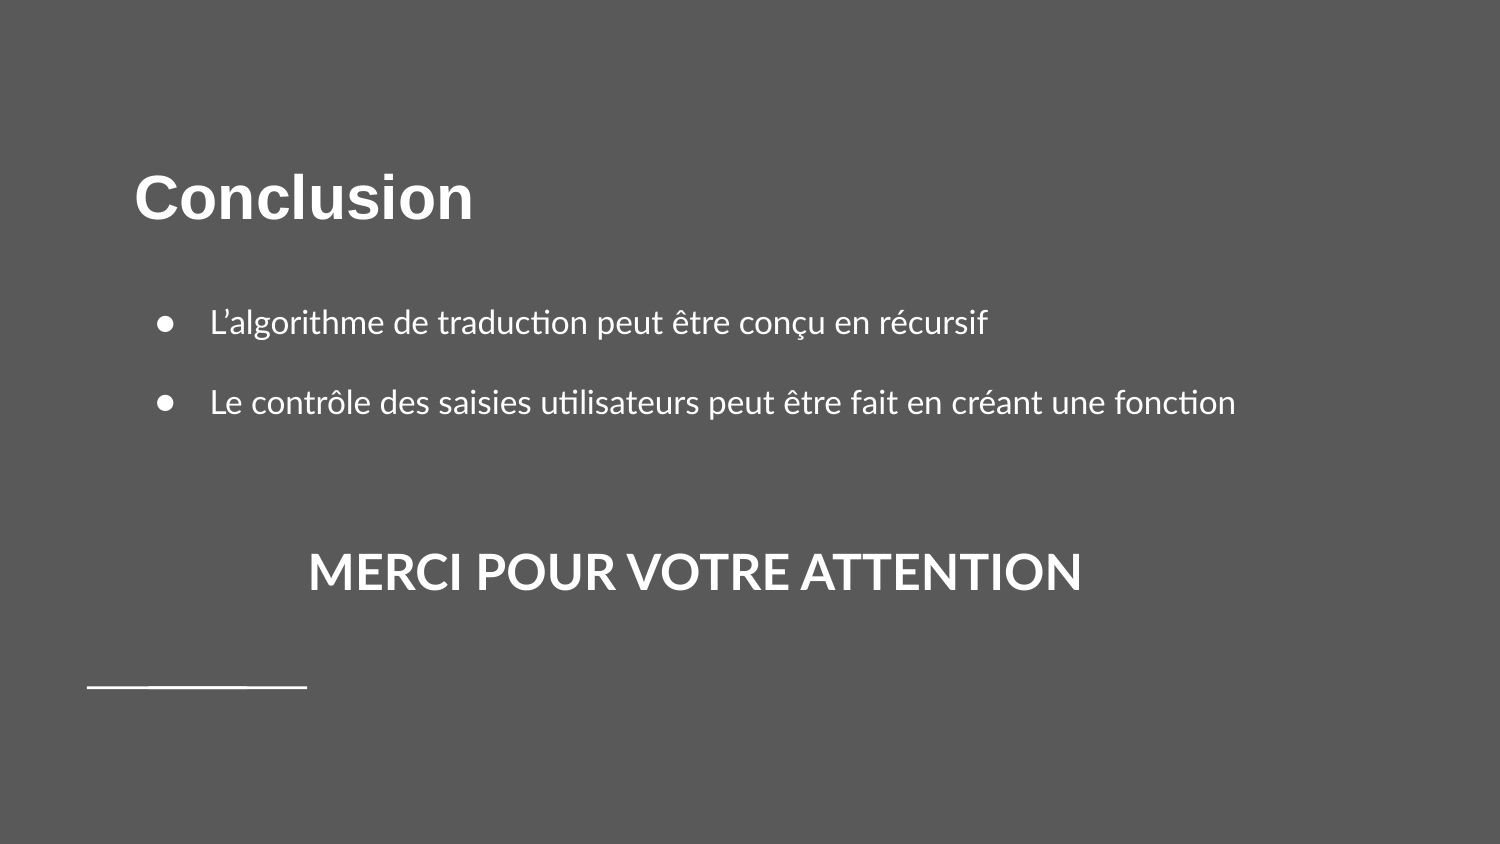

# Conclusion
L’algorithme de traduction peut être conçu en récursif

Le contrôle des saisies utilisateurs peut être fait en créant une fonction

MERCI POUR VOTRE ATTENTION